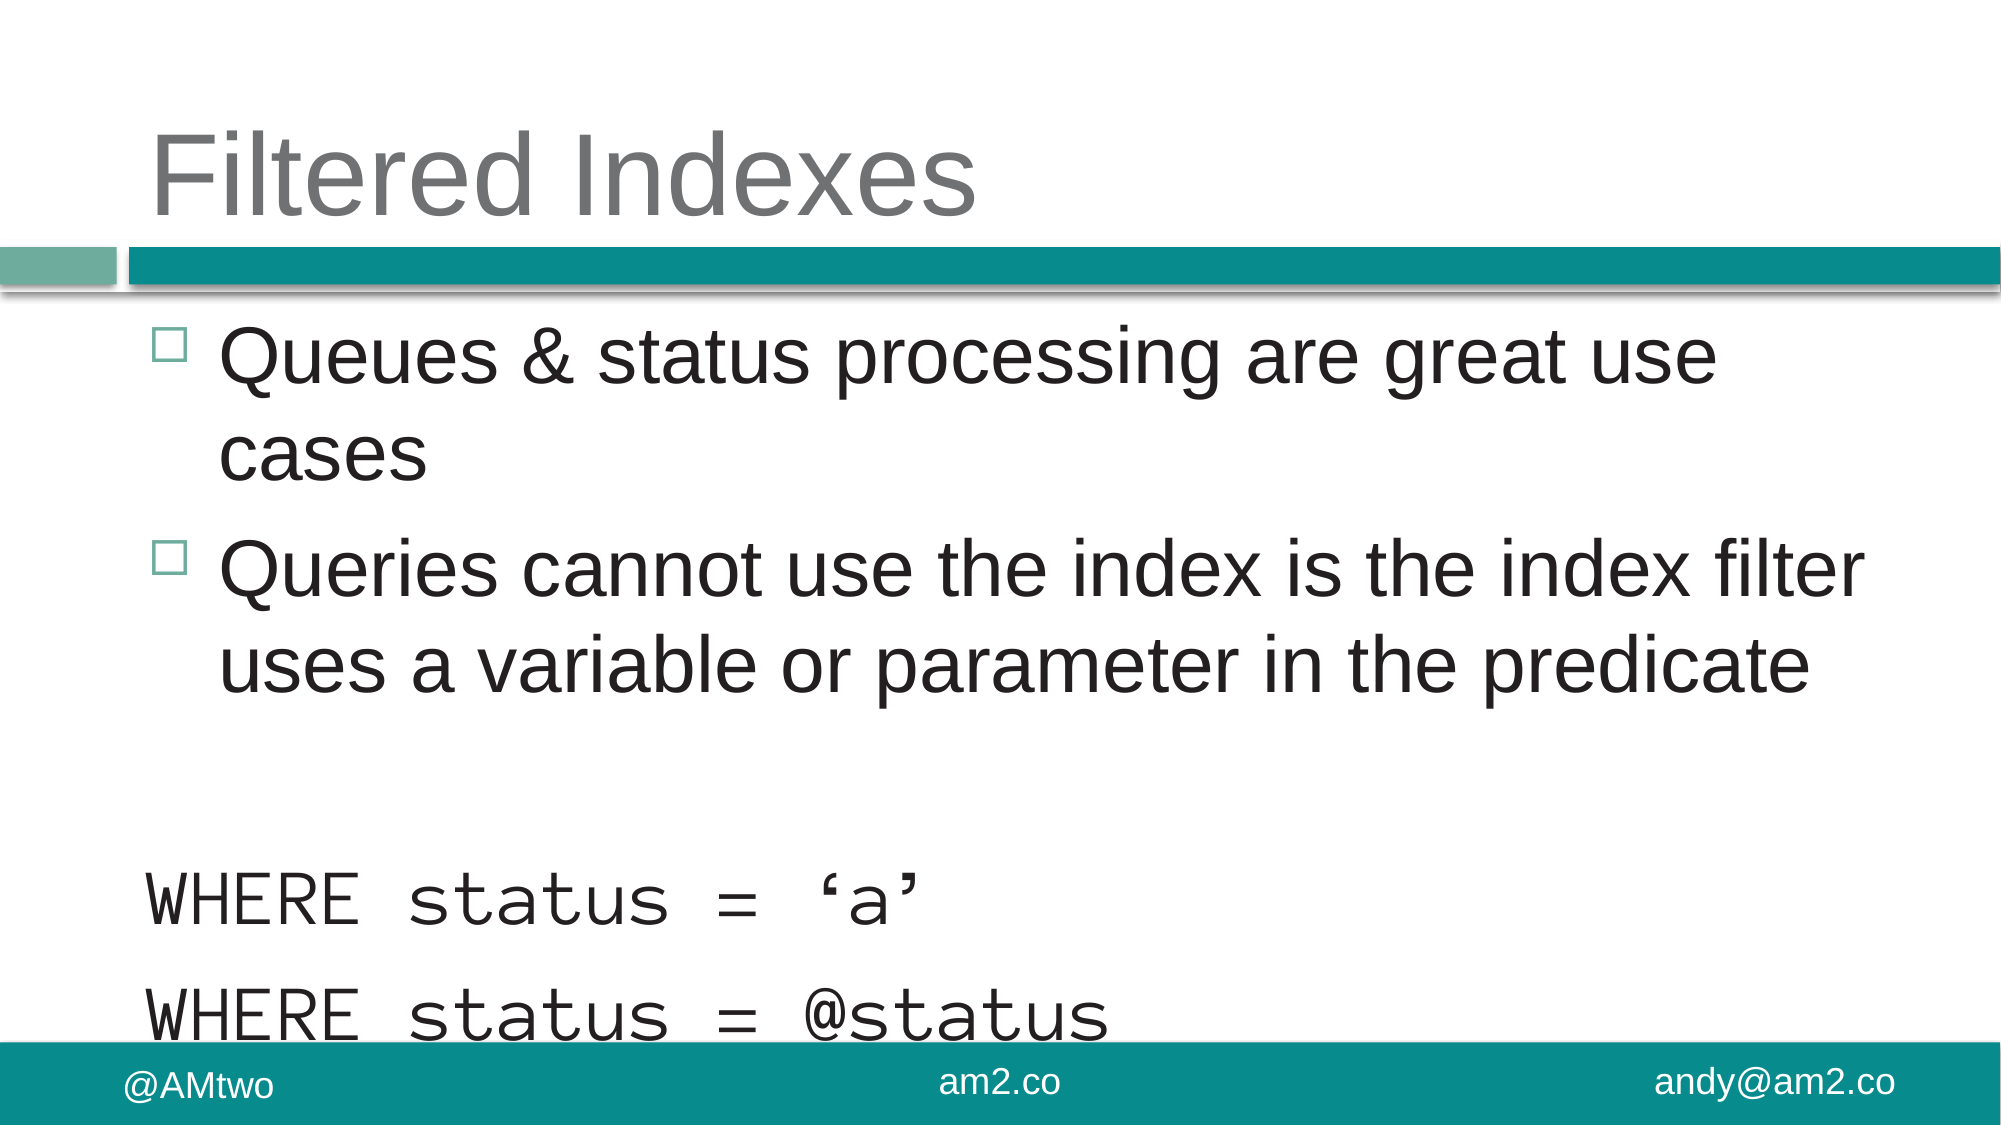

# Filtered Indexes
Queues & status processing are great use cases
Queries cannot use the index is the index filter uses a variable or parameter in the predicate

WHERE status = ‘a’
WHERE status = @status